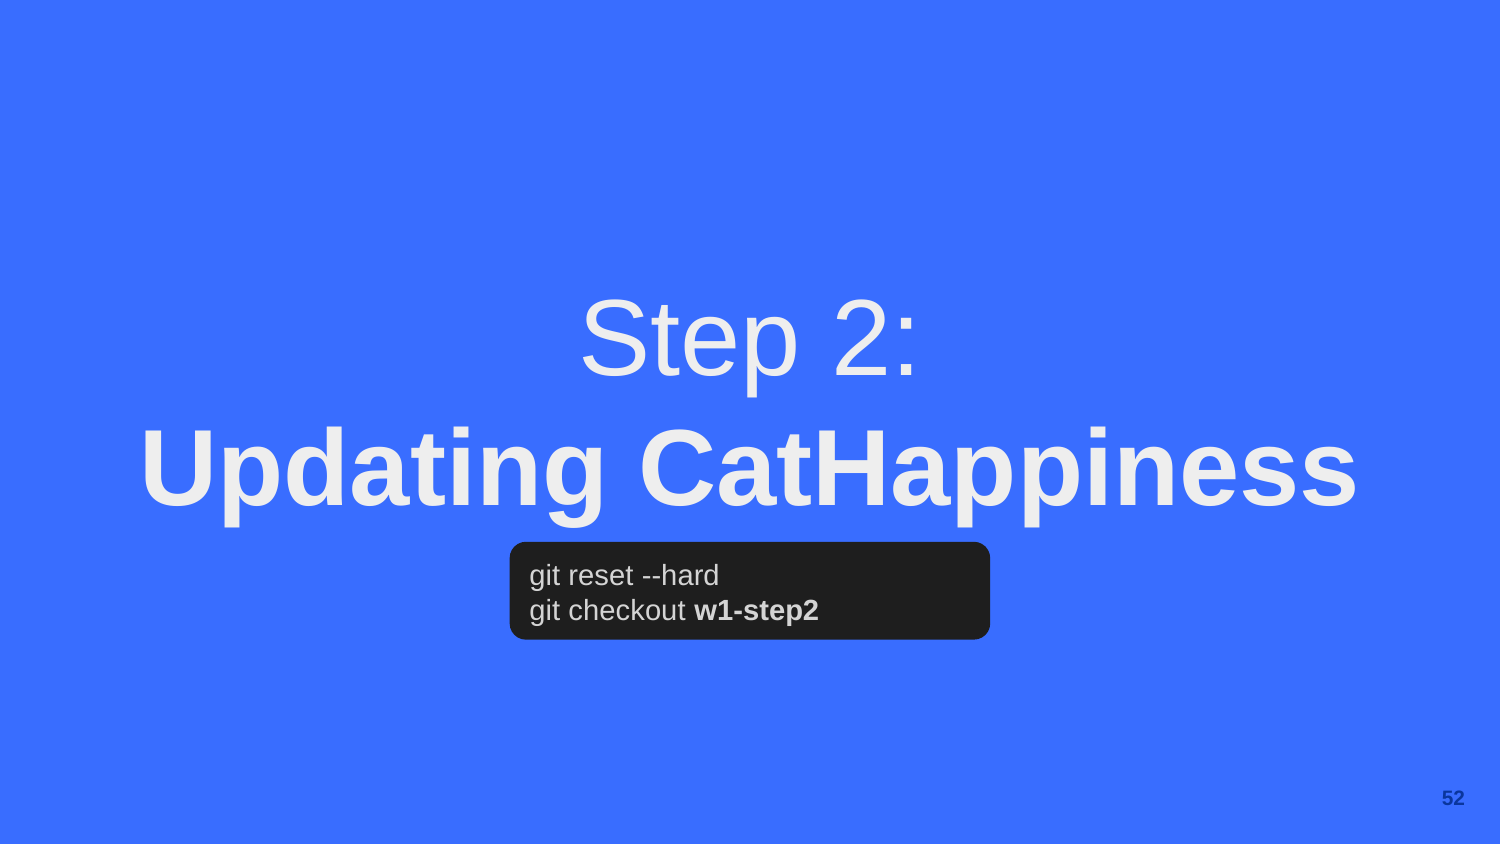

# Step 2:
Updating CatHappiness
git reset --hard
git checkout w1-step2
52